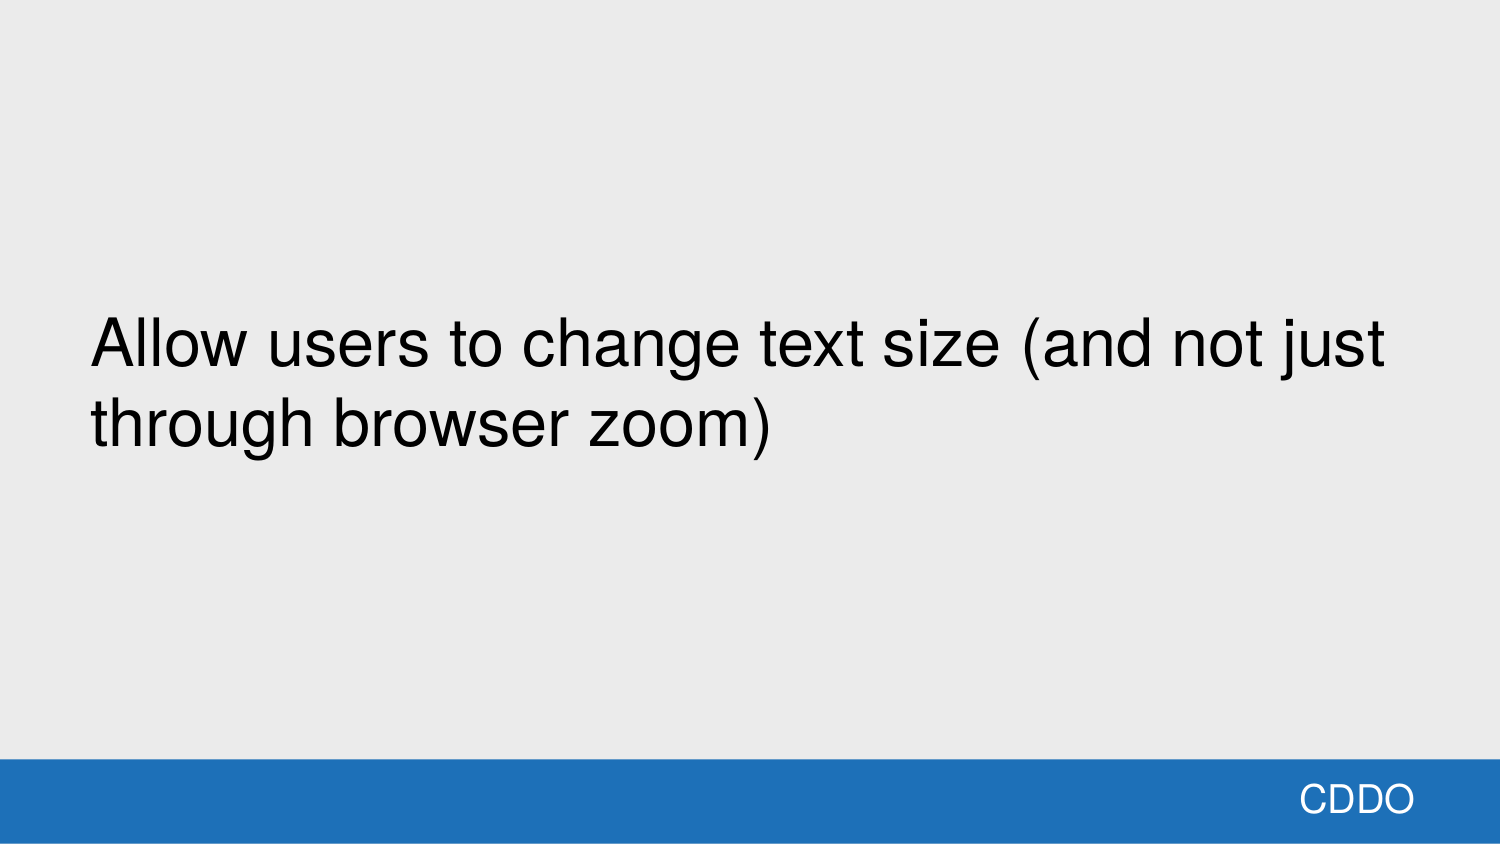

Allow users to change text size (and not just through browser zoom)